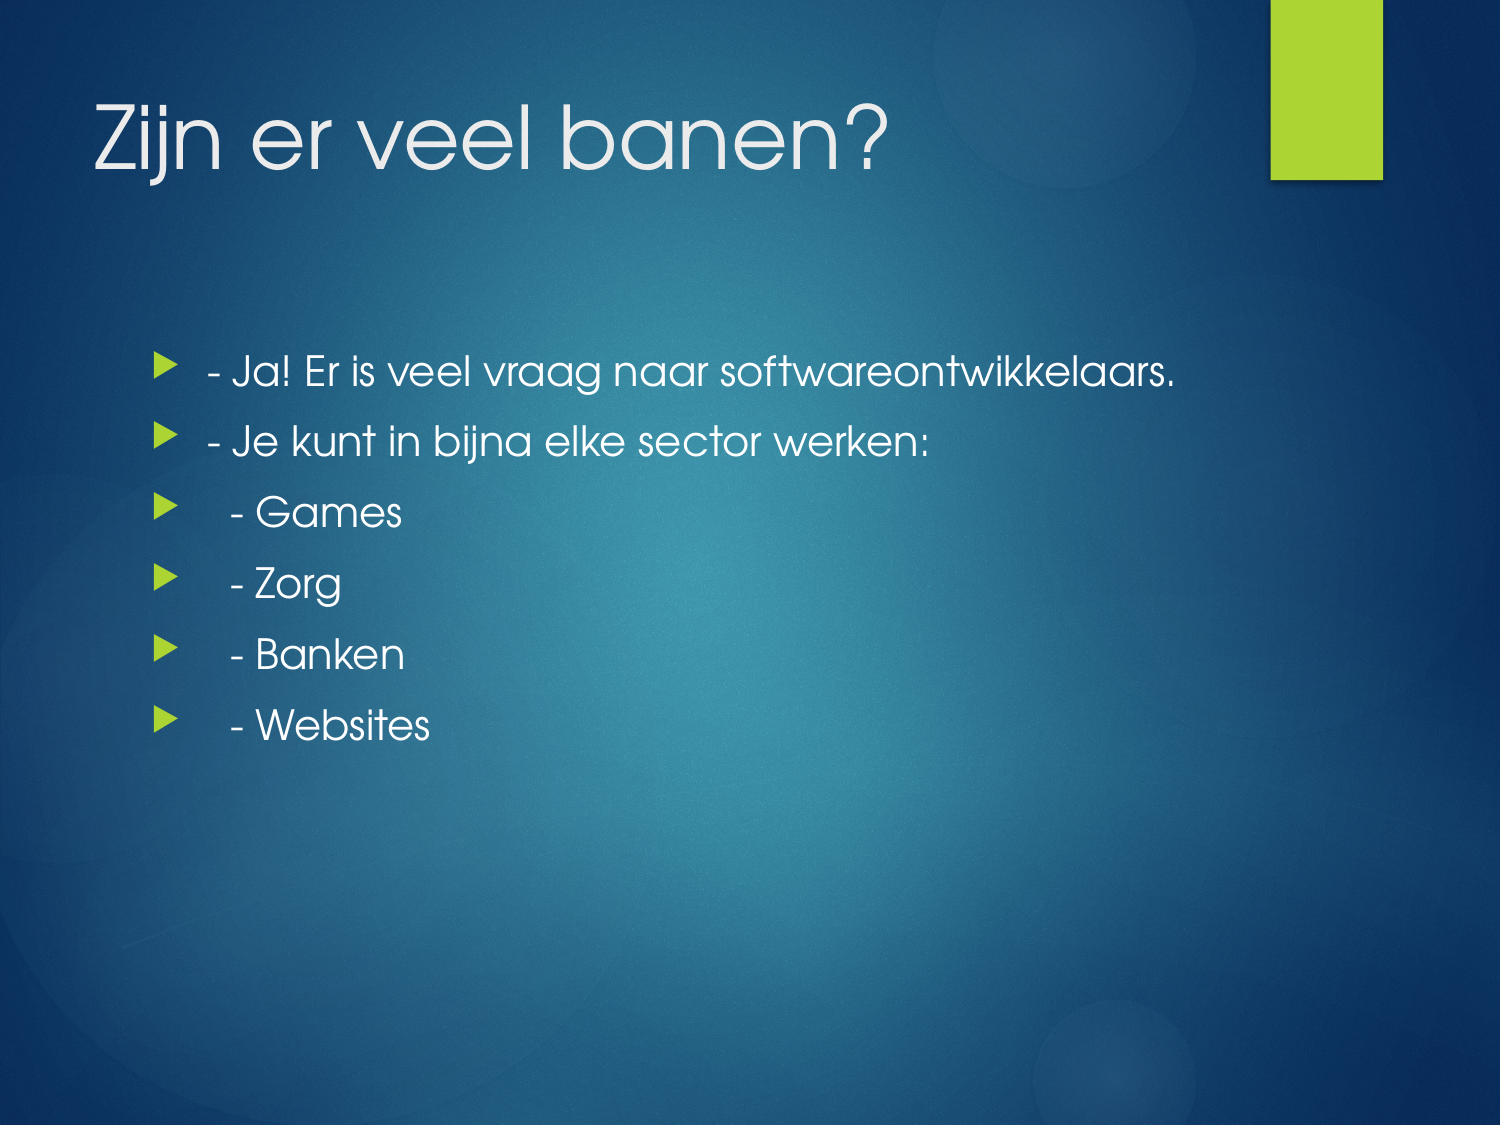

# Zijn er veel banen?
- Ja! Er is veel vraag naar softwareontwikkelaars.
- Je kunt in bijna elke sector werken:
  - Games
  - Zorg
  - Banken
  - Websites